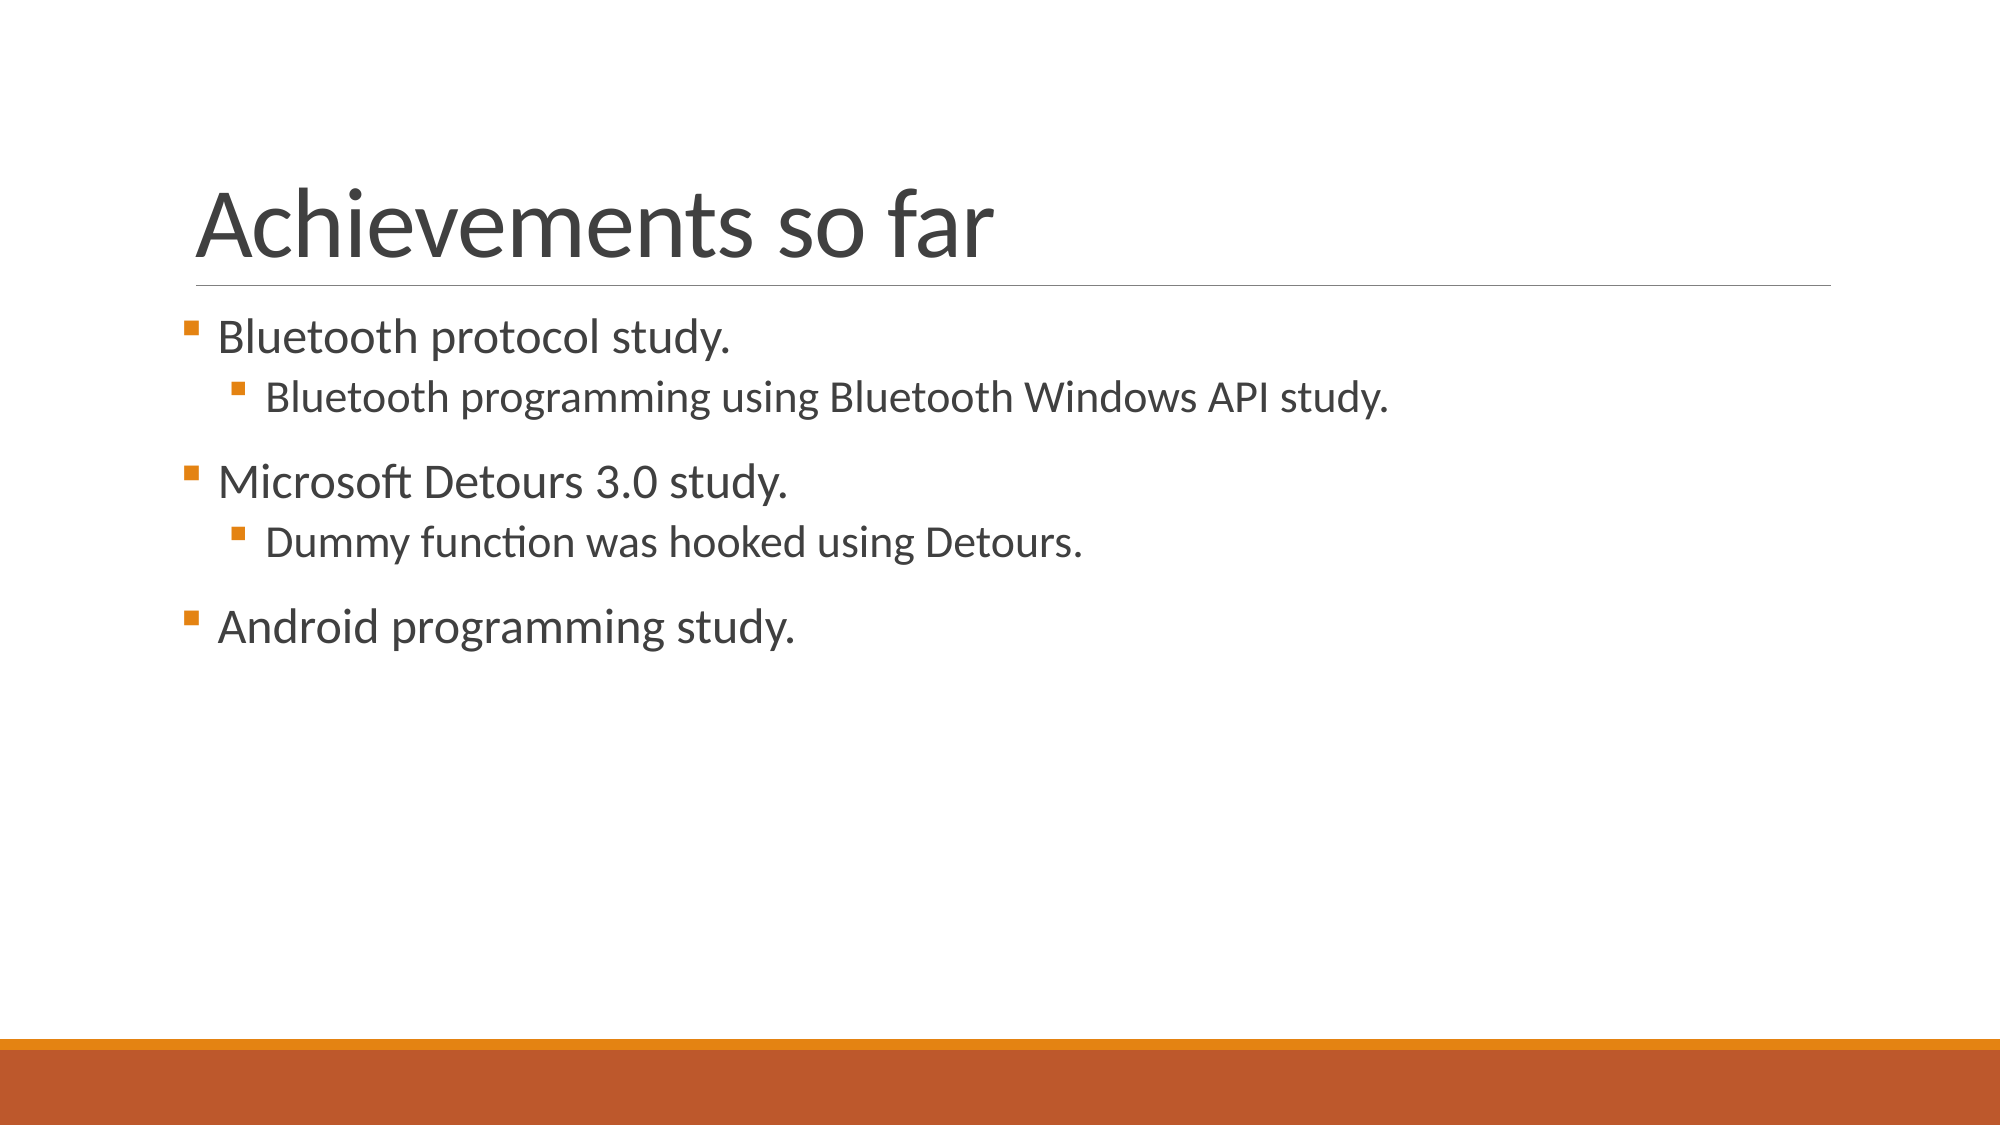

# Achievements so far
Bluetooth protocol study.
Bluetooth programming using Bluetooth Windows API study.
Microsoft Detours 3.0 study.
Dummy function was hooked using Detours.
Android programming study.